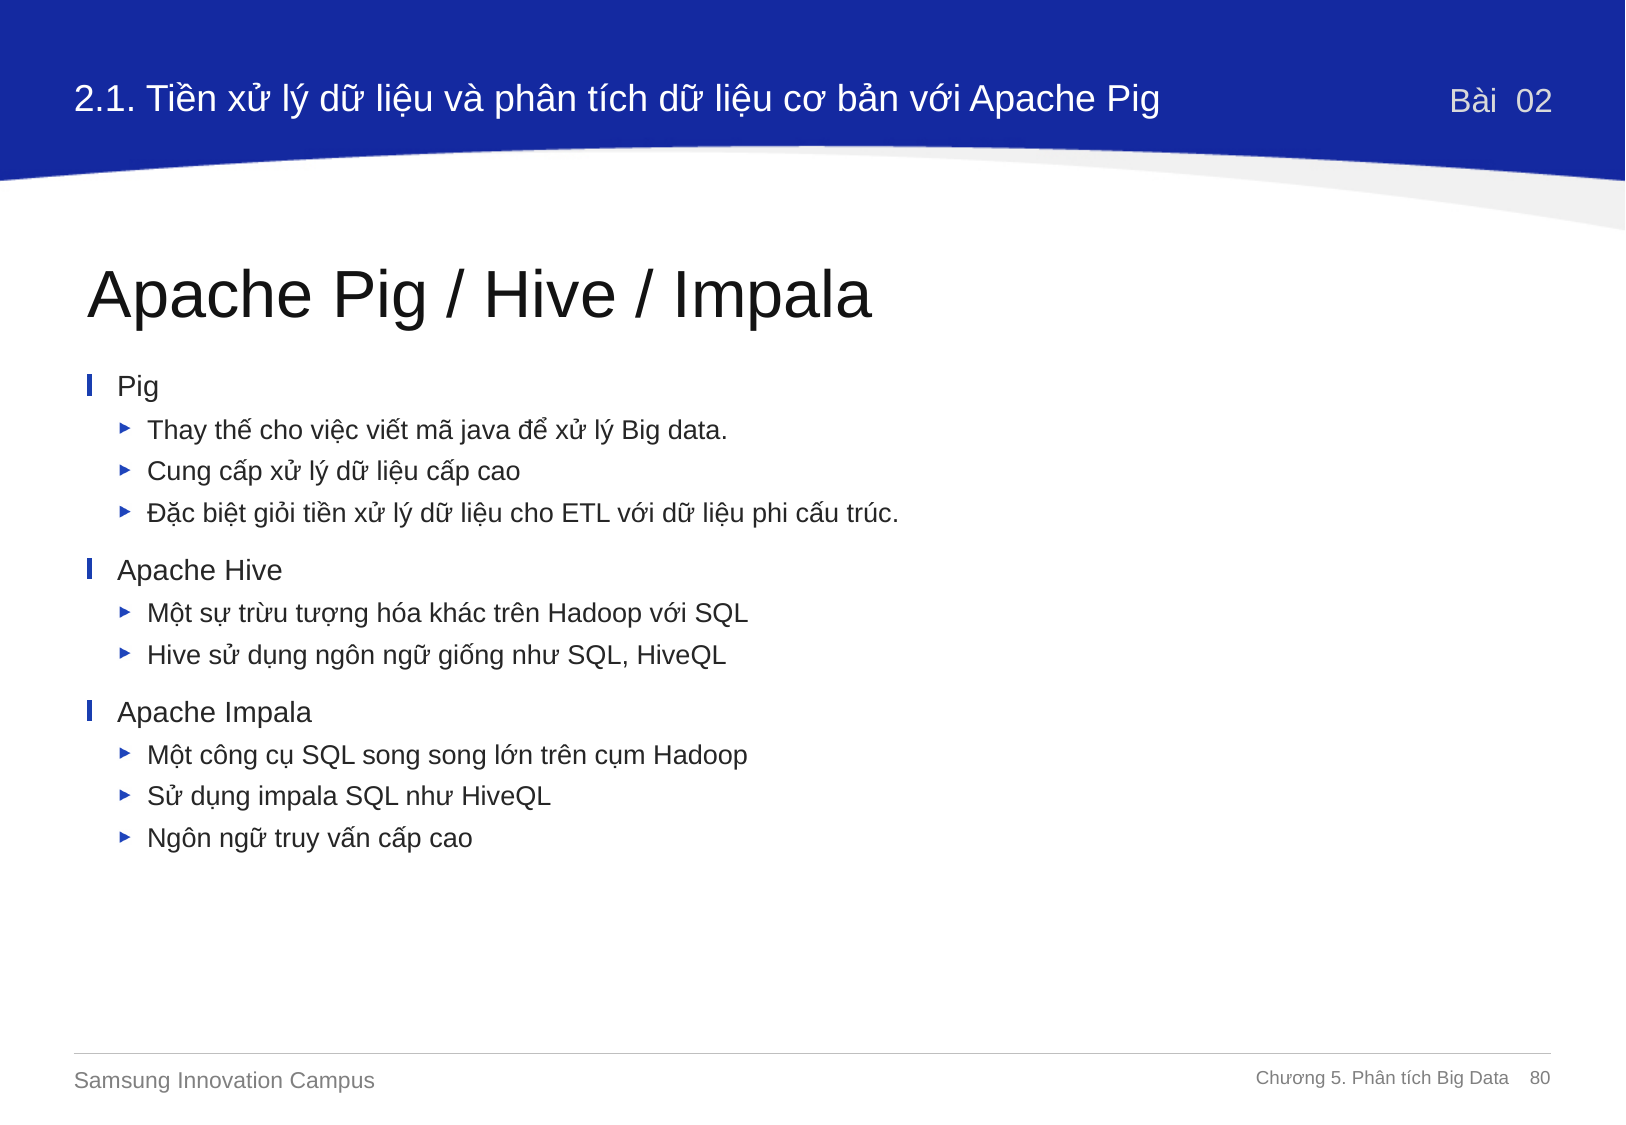

2.1. Tiền xử lý dữ liệu và phân tích dữ liệu cơ bản với Apache Pig
Bài  02
Apache Pig / Hive / Impala
Pig
Thay thế cho việc viết mã java để xử lý Big data.
Cung cấp xử lý dữ liệu cấp cao
Đặc biệt giỏi tiền xử lý dữ liệu cho ETL với dữ liệu phi cấu trúc.
Apache Hive
Một sự trừu tượng hóa khác trên Hadoop với SQL
Hive sử dụng ngôn ngữ giống như SQL, HiveQL
Apache Impala
Một công cụ SQL song song lớn trên cụm Hadoop
Sử dụng impala SQL như HiveQL
Ngôn ngữ truy vấn cấp cao